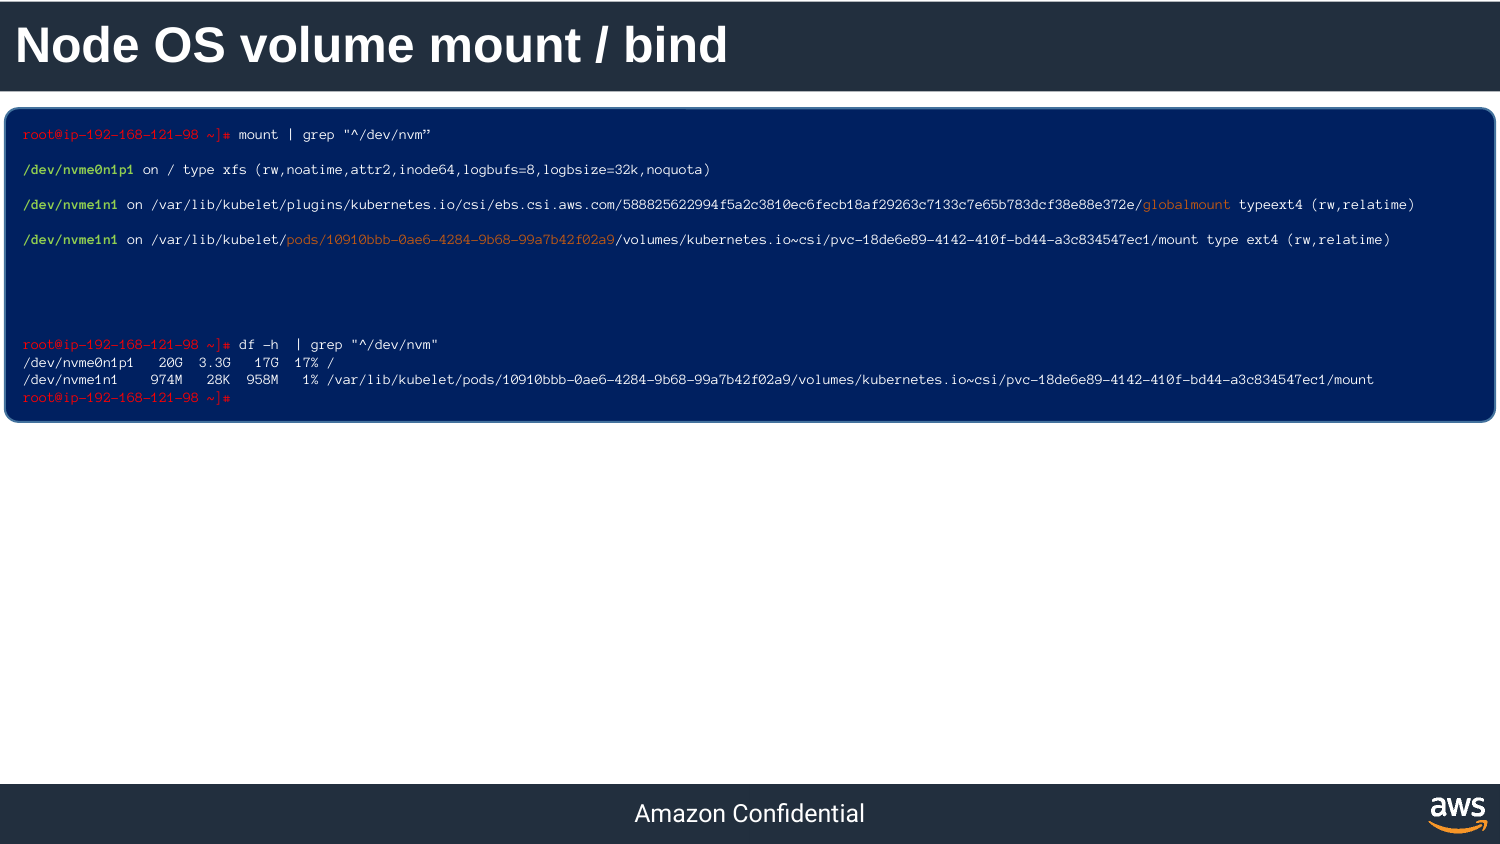

# Node OS volume mount / bind
root@ip-192-168-121-98 ~]# mount | grep "^/dev/nvm”

/dev/nvme0n1p1 on / type xfs (rw,noatime,attr2,inode64,logbufs=8,logbsize=32k,noquota)

/dev/nvme1n1 on /var/lib/kubelet/plugins/kubernetes.io/csi/ebs.csi.aws.com/588825622994f5a2c3810ec6fecb18af29263c7133c7e65b783dcf38e88e372e/globalmount typeext4 (rw,relatime)

/dev/nvme1n1 on /var/lib/kubelet/pods/10910bbb-0ae6-4284-9b68-99a7b42f02a9/volumes/kubernetes.io~csi/pvc-18de6e89-4142-410f-bd44-a3c834547ec1/mount type ext4 (rw,relatime)

root@ip-192-168-121-98 ~]# df -h  | grep "^/dev/nvm"
/dev/nvme0n1p1   20G  3.3G   17G  17% /
/dev/nvme1n1    974M   28K  958M   1% /var/lib/kubelet/pods/10910bbb-0ae6-4284-9b68-99a7b42f02a9/volumes/kubernetes.io~csi/pvc-18de6e89-4142-410f-bd44-a3c834547ec1/mount
root@ip-192-168-121-98 ~]#